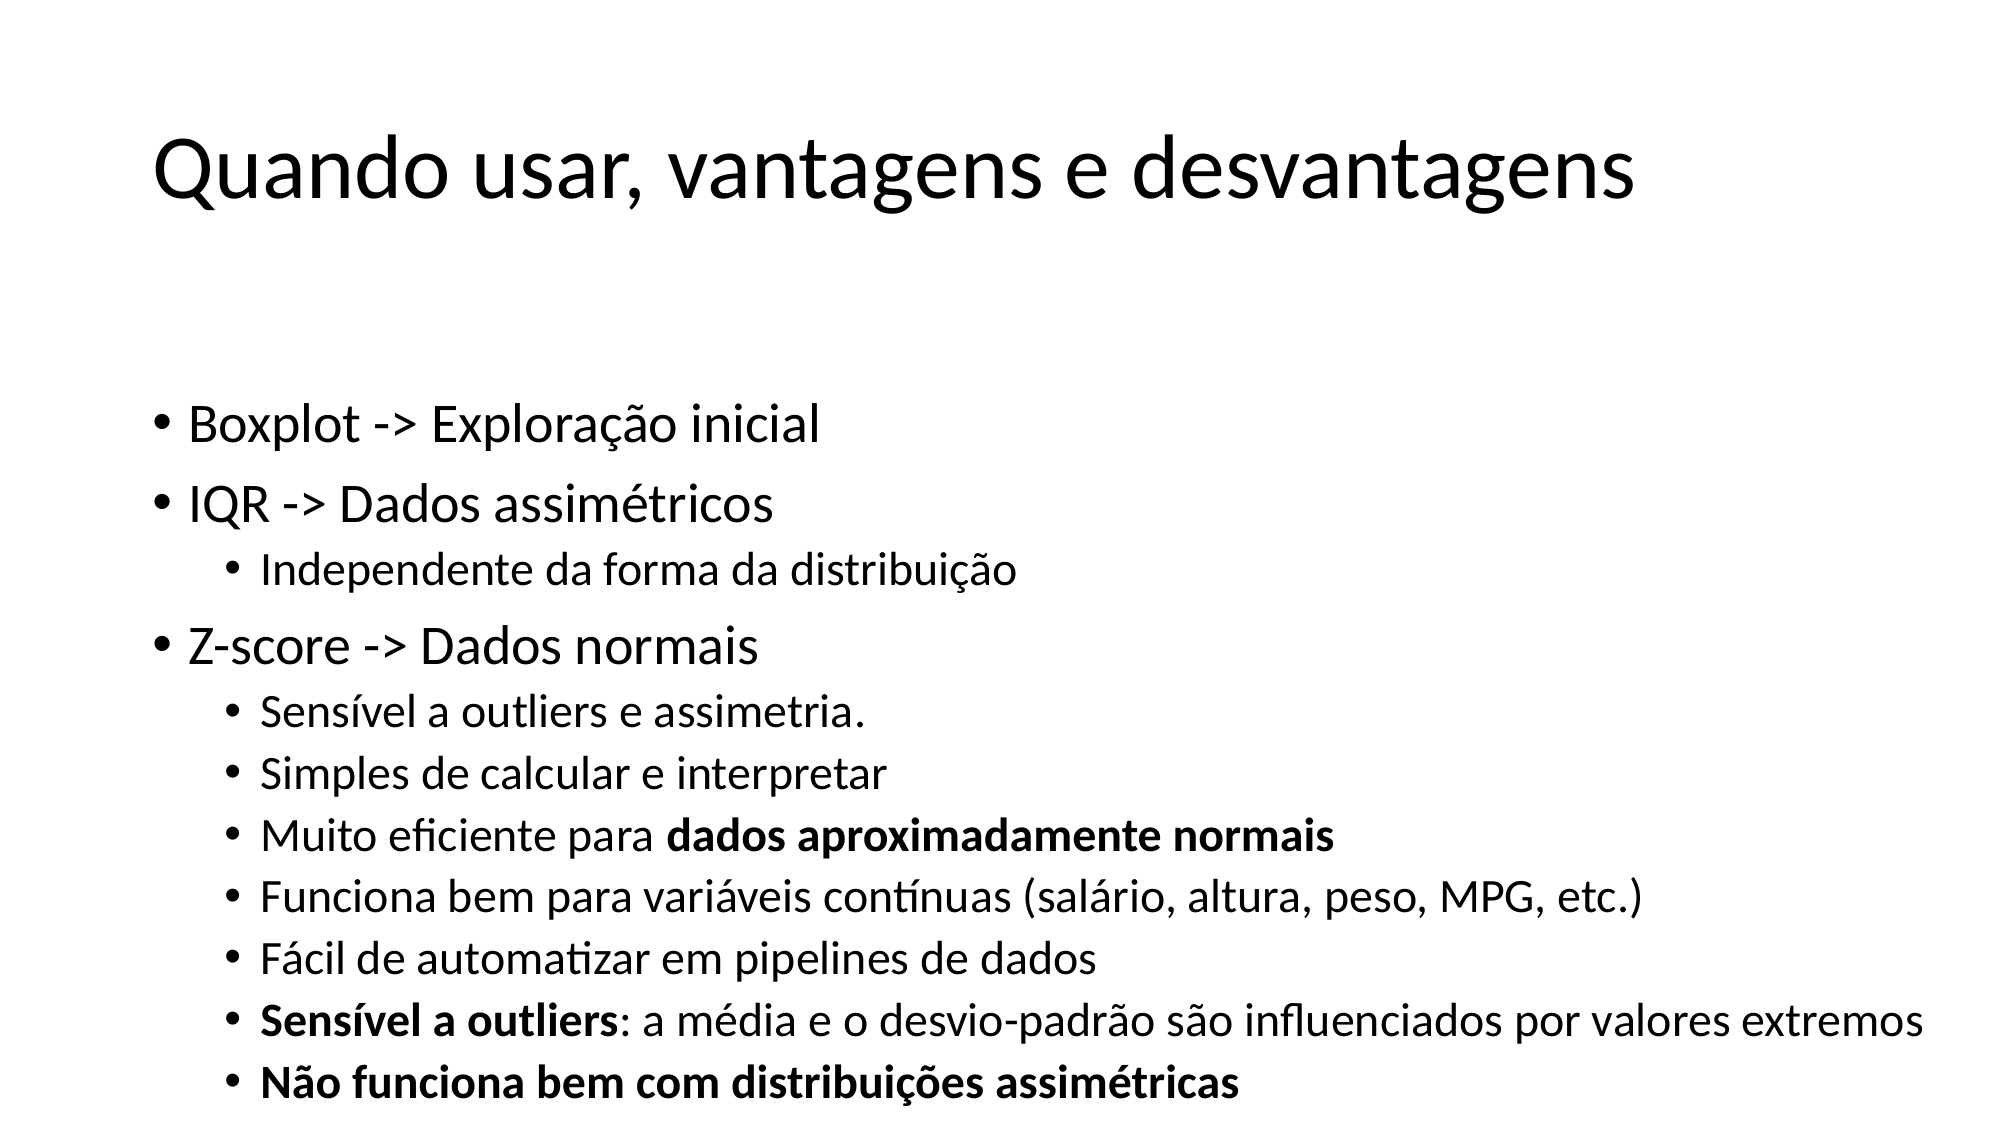

# Quando usar, vantagens e desvantagens

Boxplot -> Exploração inicial
IQR -> Dados assimétricos
Independente da forma da distribuição
Z-score -> Dados normais
Sensível a outliers e assimetria.
Simples de calcular e interpretar
Muito eficiente para dados aproximadamente normais
Funciona bem para variáveis contínuas (salário, altura, peso, MPG, etc.)
Fácil de automatizar em pipelines de dados
Sensível a outliers: a média e o desvio-padrão são influenciados por valores extremos
Não funciona bem com distribuições assimétricas